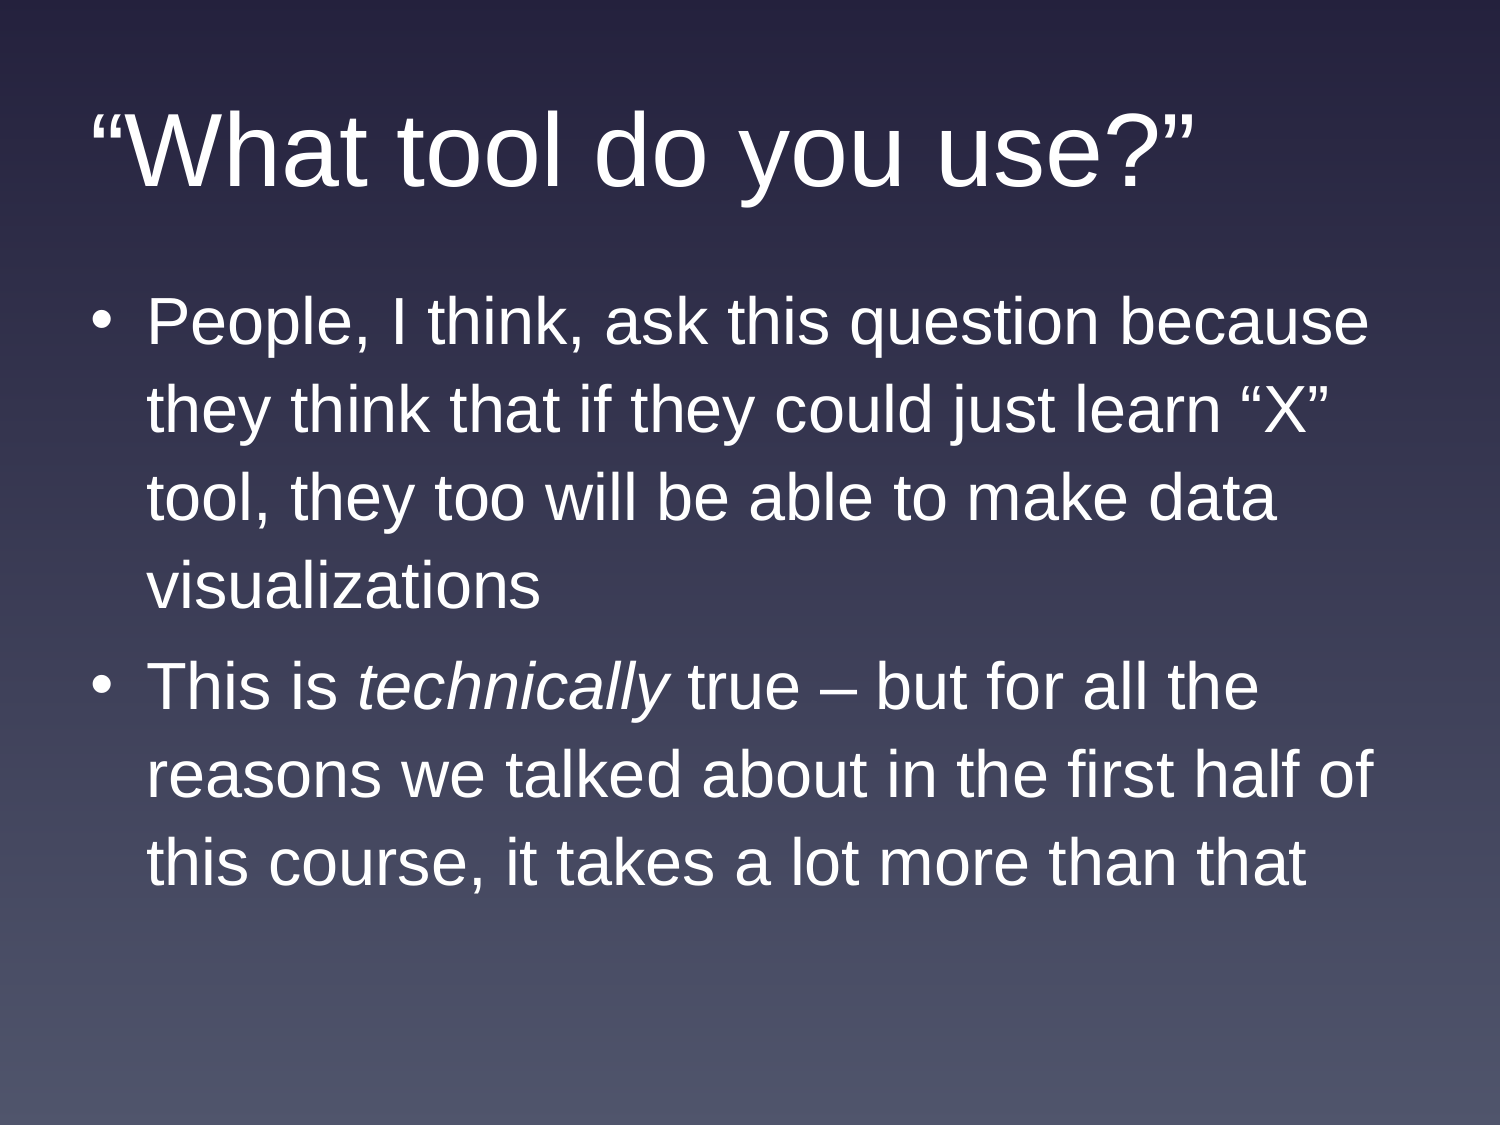

# “What tool do you use?”
People, I think, ask this question because they think that if they could just learn “X” tool, they too will be able to make data visualizations
This is technically true – but for all the reasons we talked about in the first half of this course, it takes a lot more than that